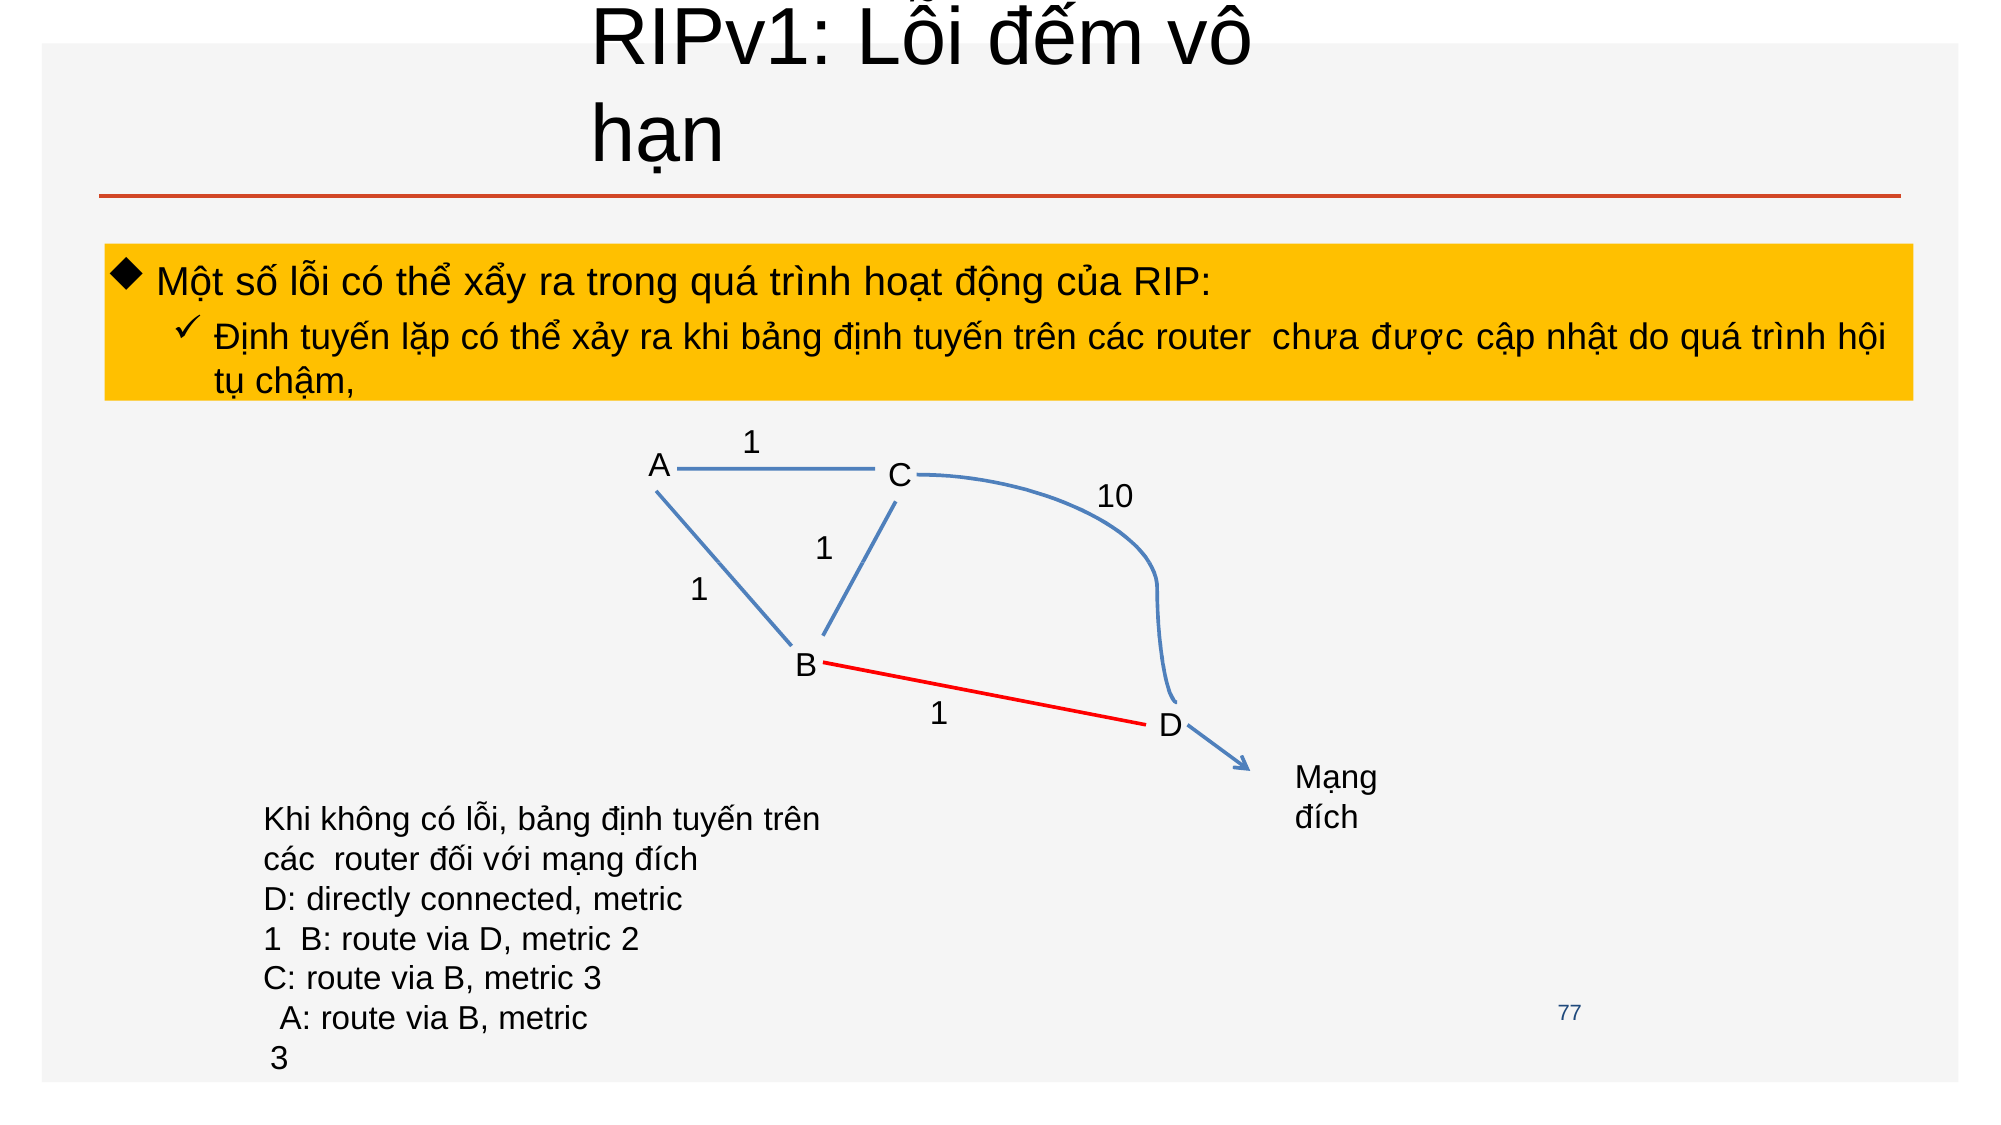

# RIPv1: Lỗi đếm vô hạn
Một số lỗi có thể xẩy ra trong quá trình hoạt động của RIP:
Định tuyến lặp có thể xảy ra khi bảng định tuyến trên các router  chưa được cập nhật do quá trình hội tụ chậm,
1
A
C

10

1
1

B

1
D
Mạng đích
Khi không có lỗi, bảng định tuyến trên các  router đối với mạng đích
D: directly connected, metric 1  B: route via D, metric 2
C: route via B, metric 3  A: route via B, metric 3
77